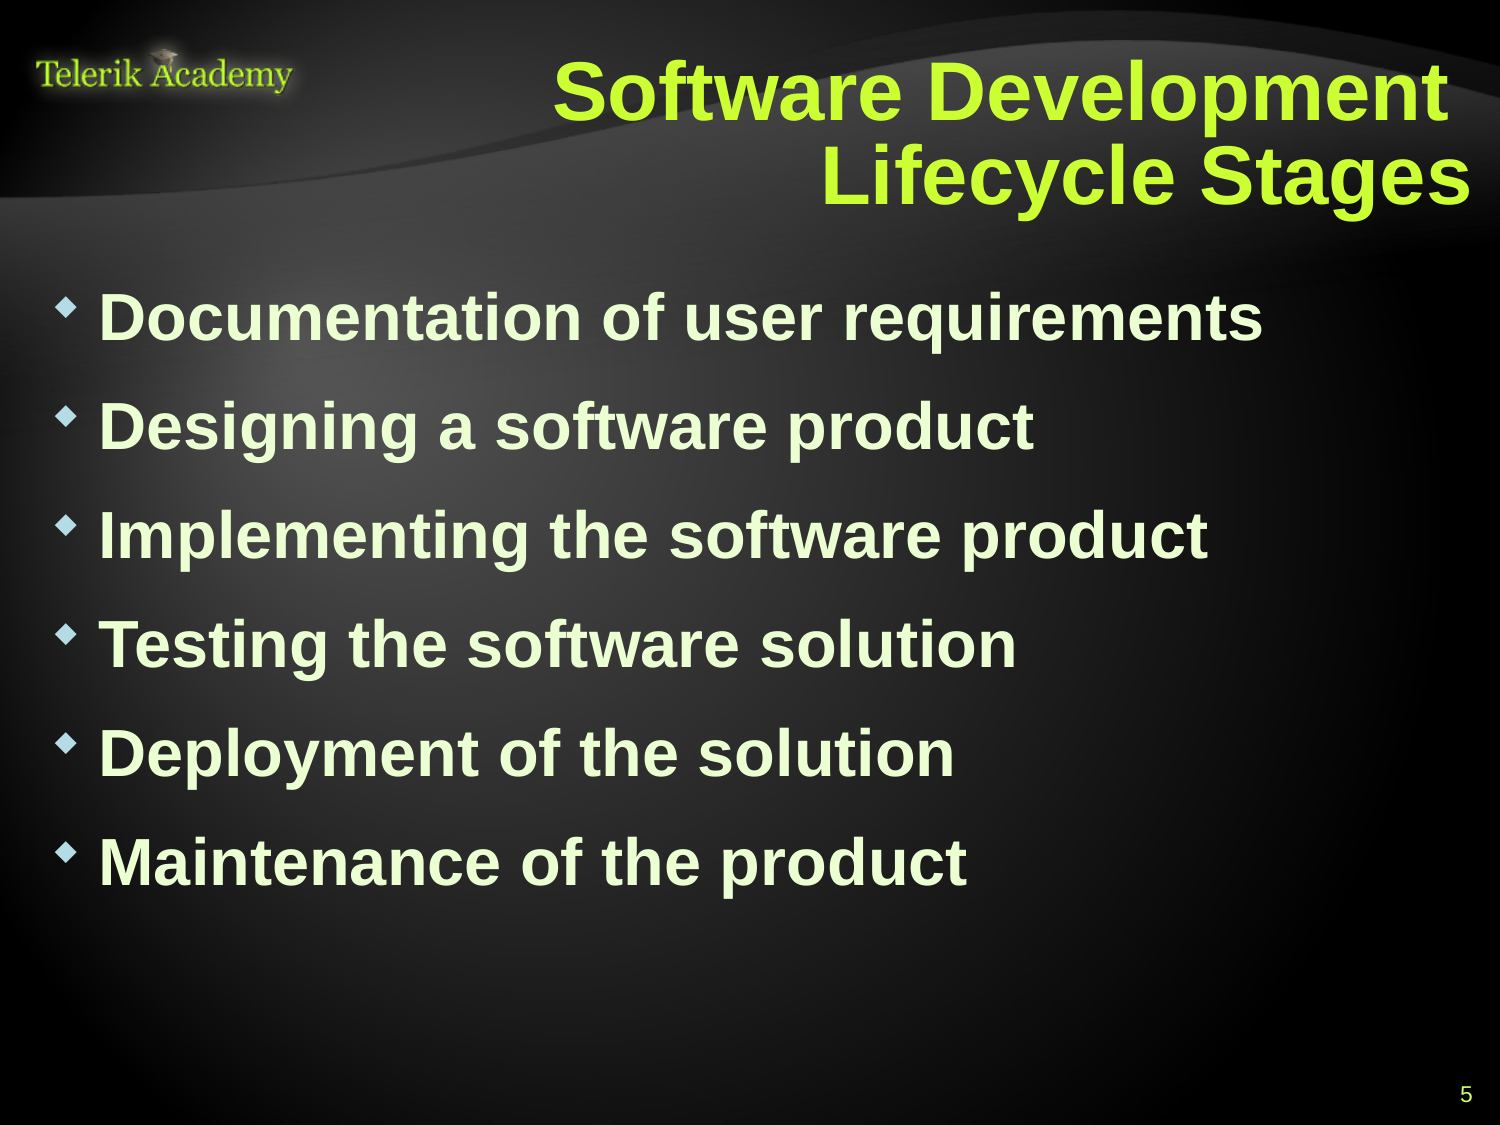

# Software Development Lifecycle Stages
Documentation of user requirements
Designing a software product
Implementing the software product
Testing the software solution
Deployment of the solution
Maintenance of the product

5